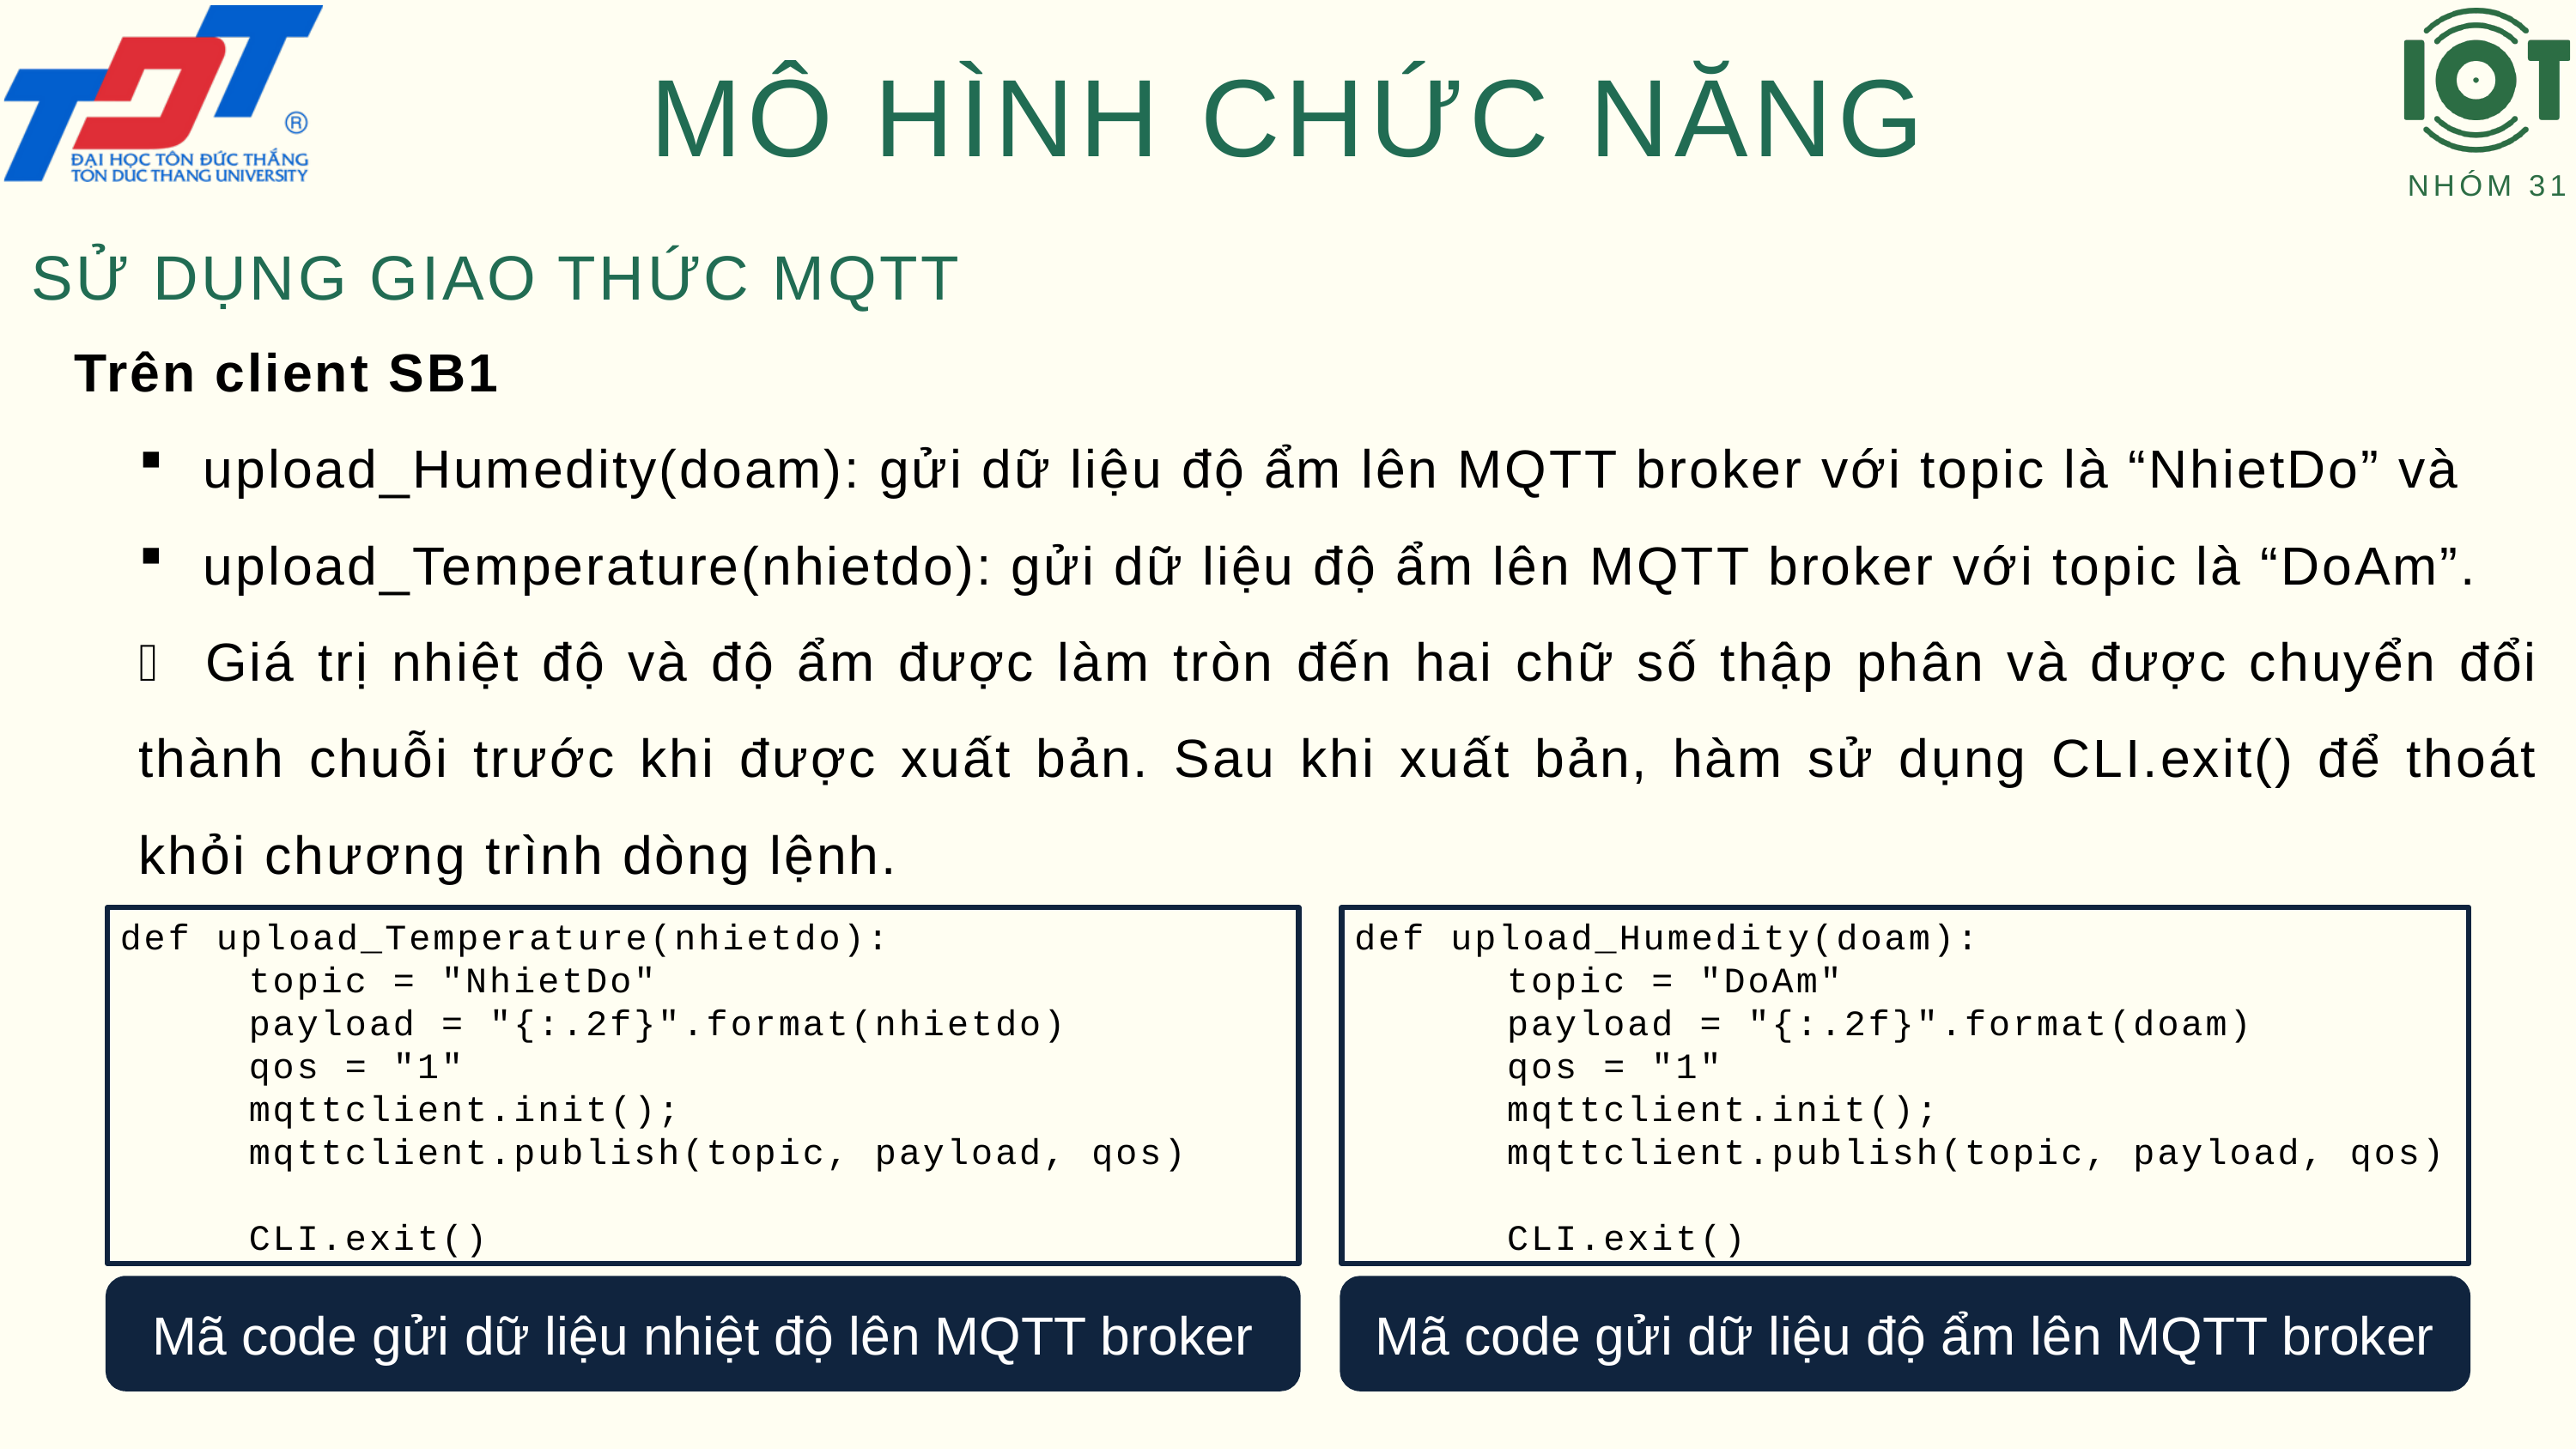

NHÓM 31

MÔ HÌNH CHỨC NĂNG
SỬ DỤNG GIAO THỨC MQTT
Trên client SB1
upload_Humedity(doam): gửi dữ liệu độ ẩm lên MQTT broker với topic là “NhietDo” và
upload_Temperature(nhietdo): gửi dữ liệu độ ẩm lên MQTT broker với topic là “DoAm”.
⇒ Giá trị nhiệt độ và độ ẩm được làm tròn đến hai chữ số thập phân và được chuyển đổi thành chuỗi trước khi được xuất bản. Sau khi xuất bản, hàm sử dụng CLI.exit() để thoát khỏi chương trình dòng lệnh.
def upload_Humedity(doam):
 	 topic = "DoAm"
	 payload = "{:.2f}".format(doam)
	 qos = "1"
	 mqttclient.init();
	 mqttclient.publish(topic, payload, qos)

	 CLI.exit()
def upload_Temperature(nhietdo):
	topic = "NhietDo"
	payload = "{:.2f}".format(nhietdo)
	qos = "1"
	mqttclient.init();
	mqttclient.publish(topic, payload, qos)

	CLI.exit()
Mã code gửi dữ liệu nhiệt độ lên MQTT broker
Mã code gửi dữ liệu độ ẩm lên MQTT broker